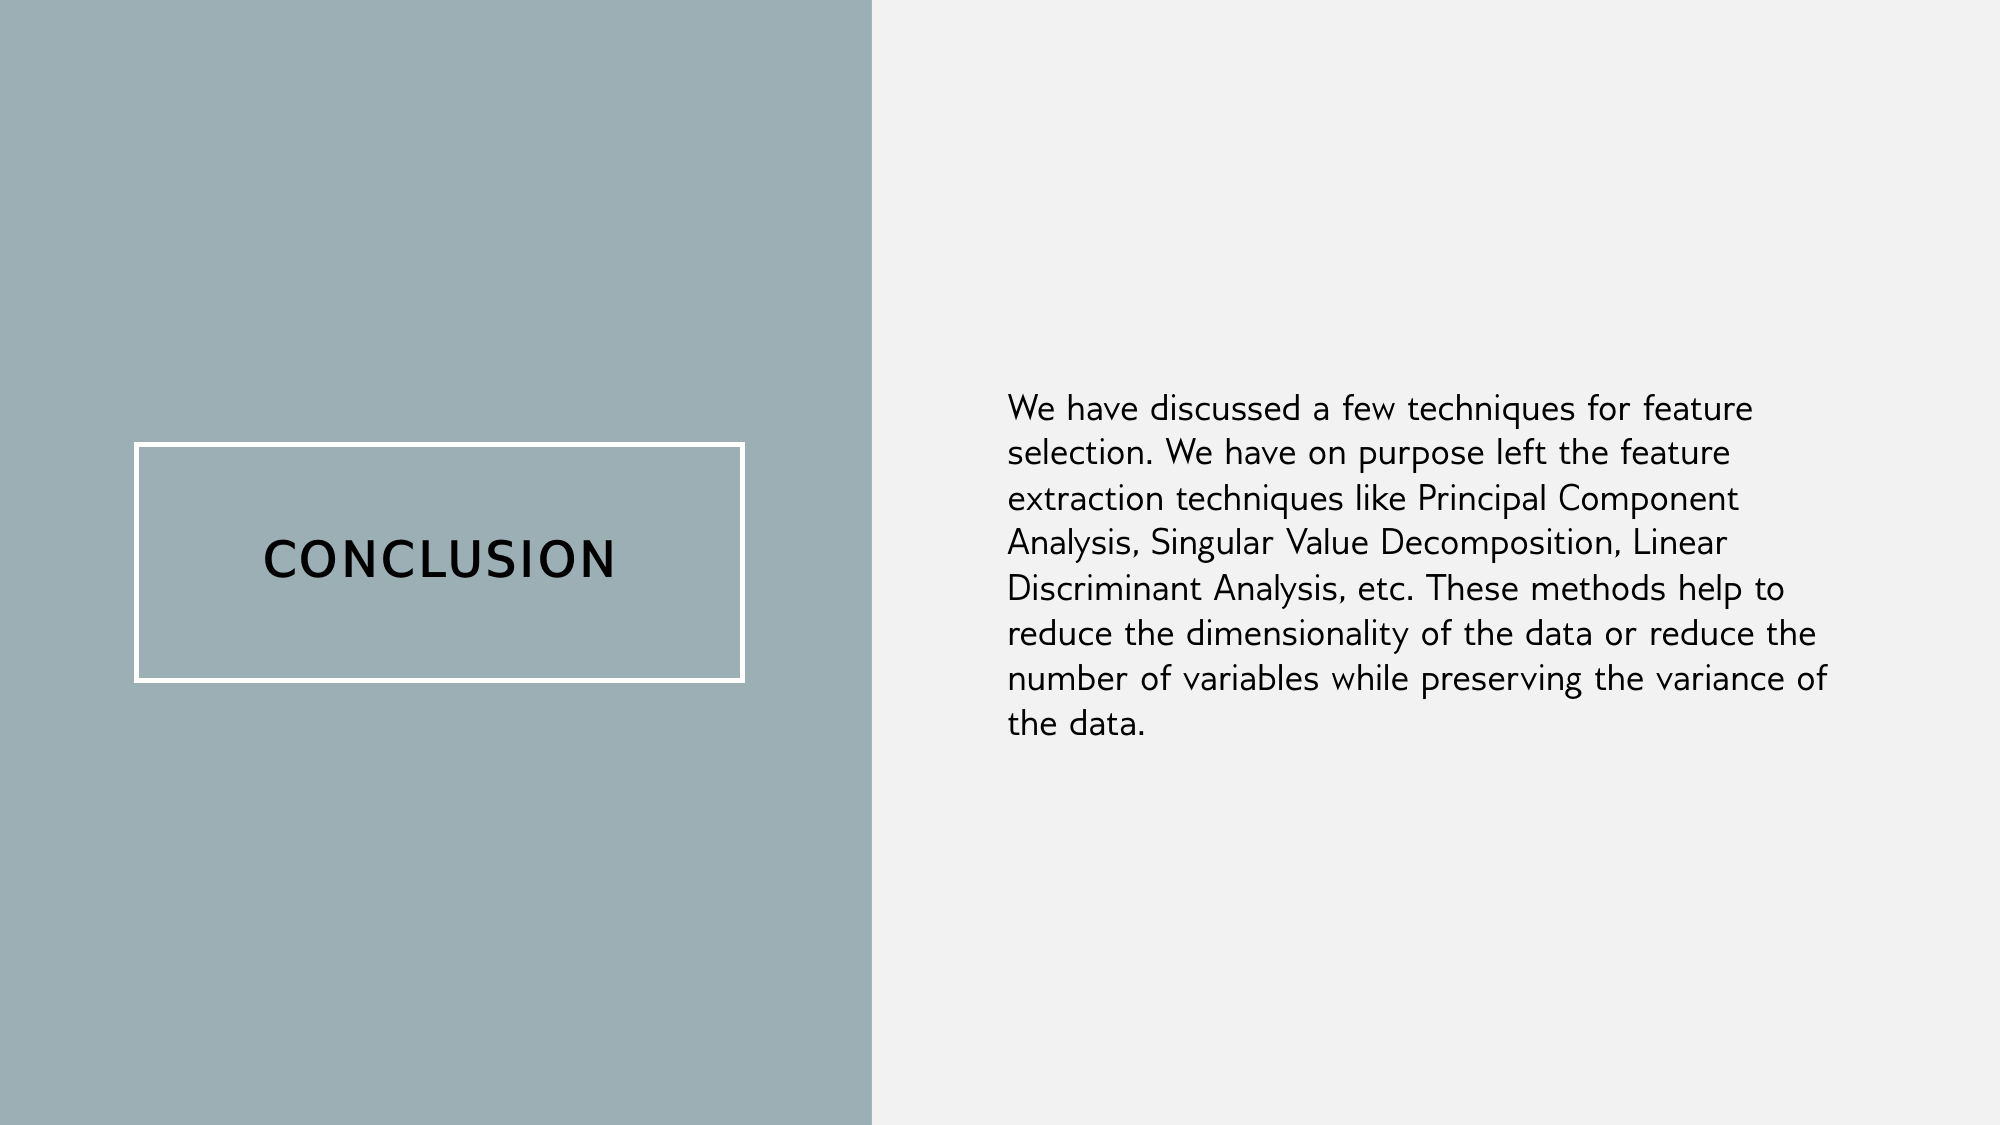

We have discussed a few techniques for feature selection. We have on purpose left the feature extraction techniques like Principal Component Analysis, Singular Value Decomposition, Linear Discriminant Analysis, etc. These methods help to reduce the dimensionality of the data or reduce the number of variables while preserving the variance of the data.
# Conclusion